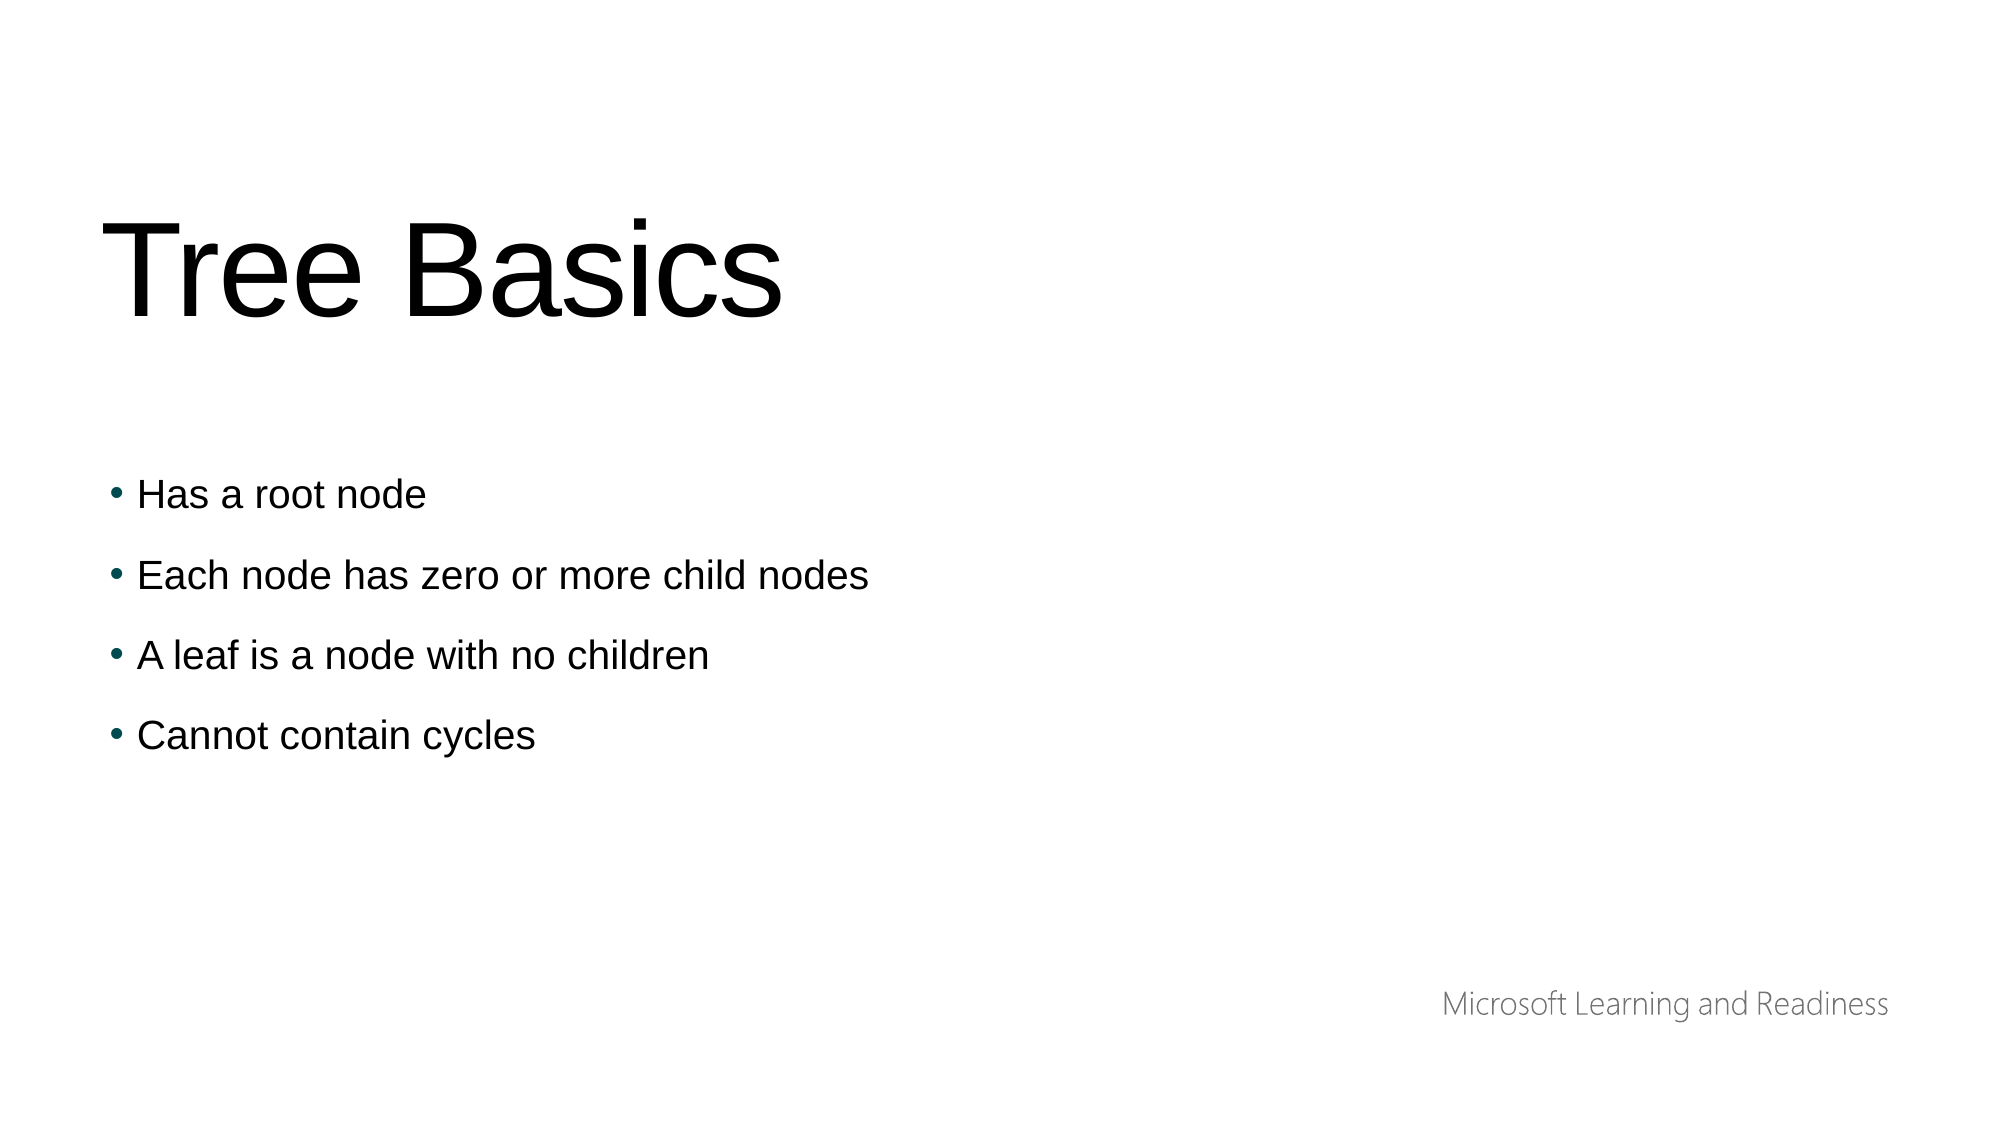

Tree Basics
Has a root node
Each node has zero or more child nodes
A leaf is a node with no children
Cannot contain cycles